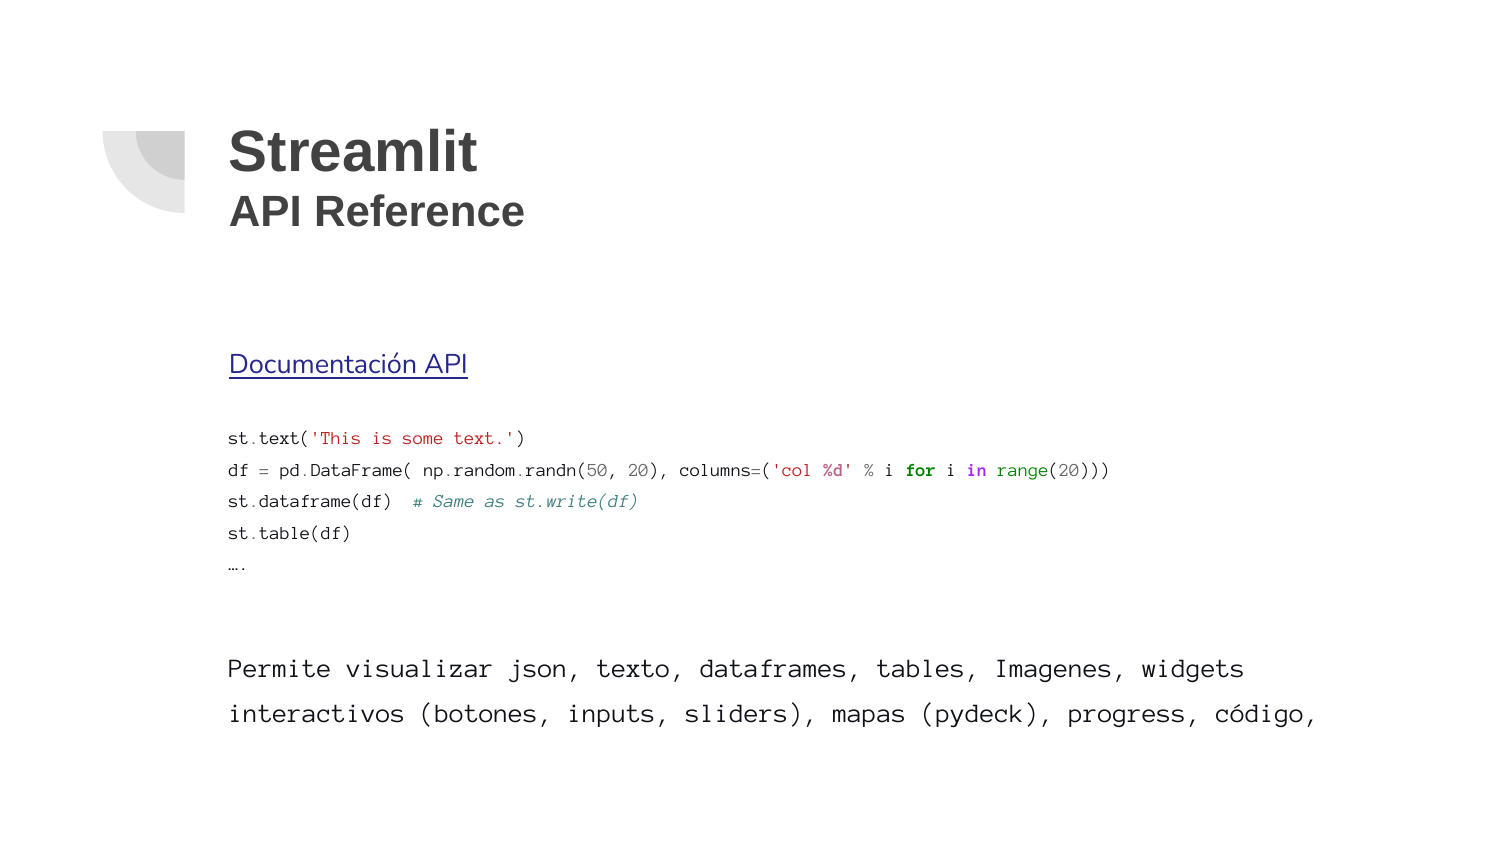

# Streamlit
API Reference
Documentación API
st.text('This is some text.')
df = pd.DataFrame( np.random.randn(50, 20), columns=('col %d' % i for i in range(20)))
st.dataframe(df)  # Same as st.write(df)
st.table(df)
….

Permite visualizar json, texto, dataframes, tables, Imagenes, widgets interactivos (botones, inputs, sliders), mapas (pydeck), progress, código,